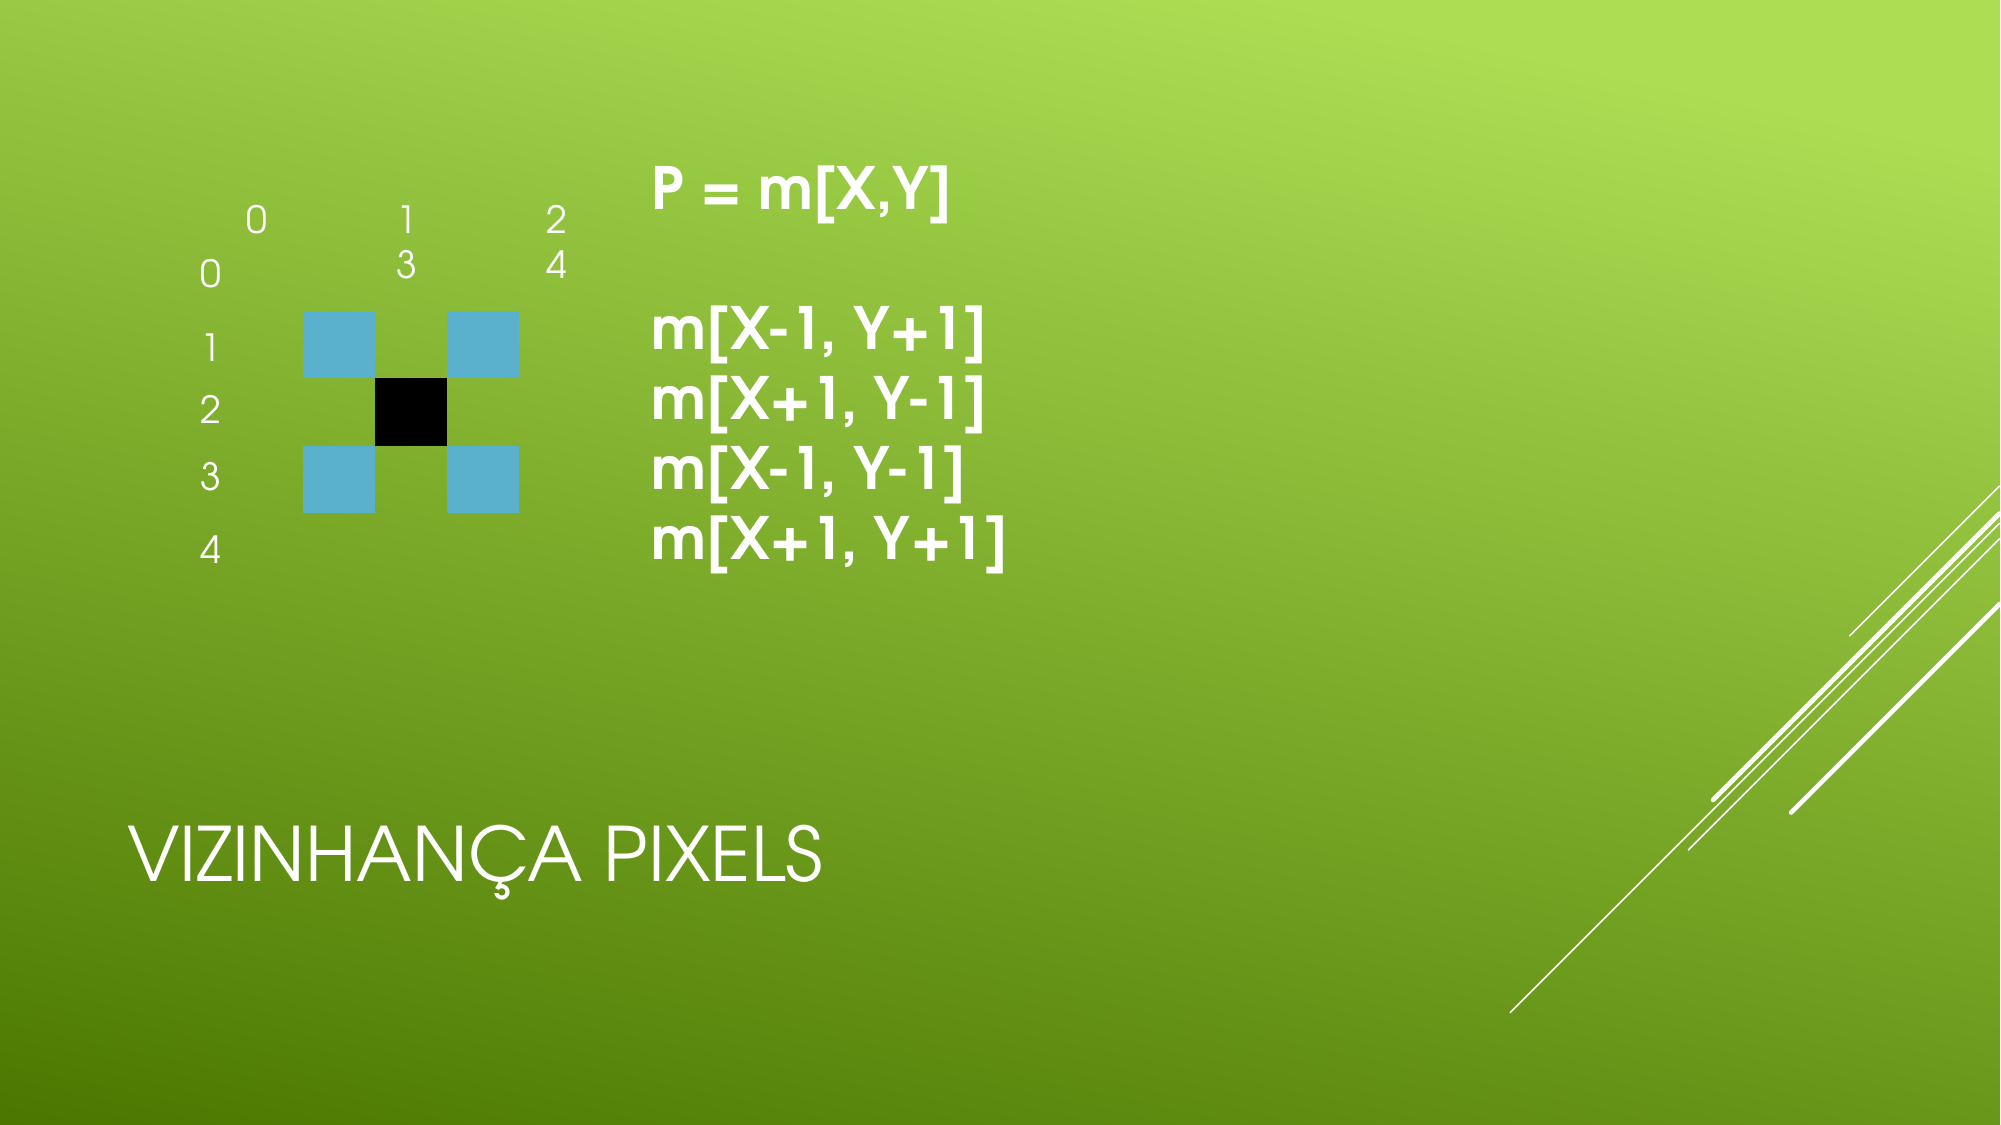

P = m[X,Y]

m[X-1, Y+1]
m[X+1, Y-1]
m[X-1, Y-1]
m[X+1, Y+1]

0	1	2	3	4
0
|  |  |  |  |  |
| --- | --- | --- | --- | --- |
|  |  |  |  |  |
|  |  |  |  |  |
|  |  |  |  |  |
|  |  |  |  |  |
1
2
3
4
# Vizinhança pixels